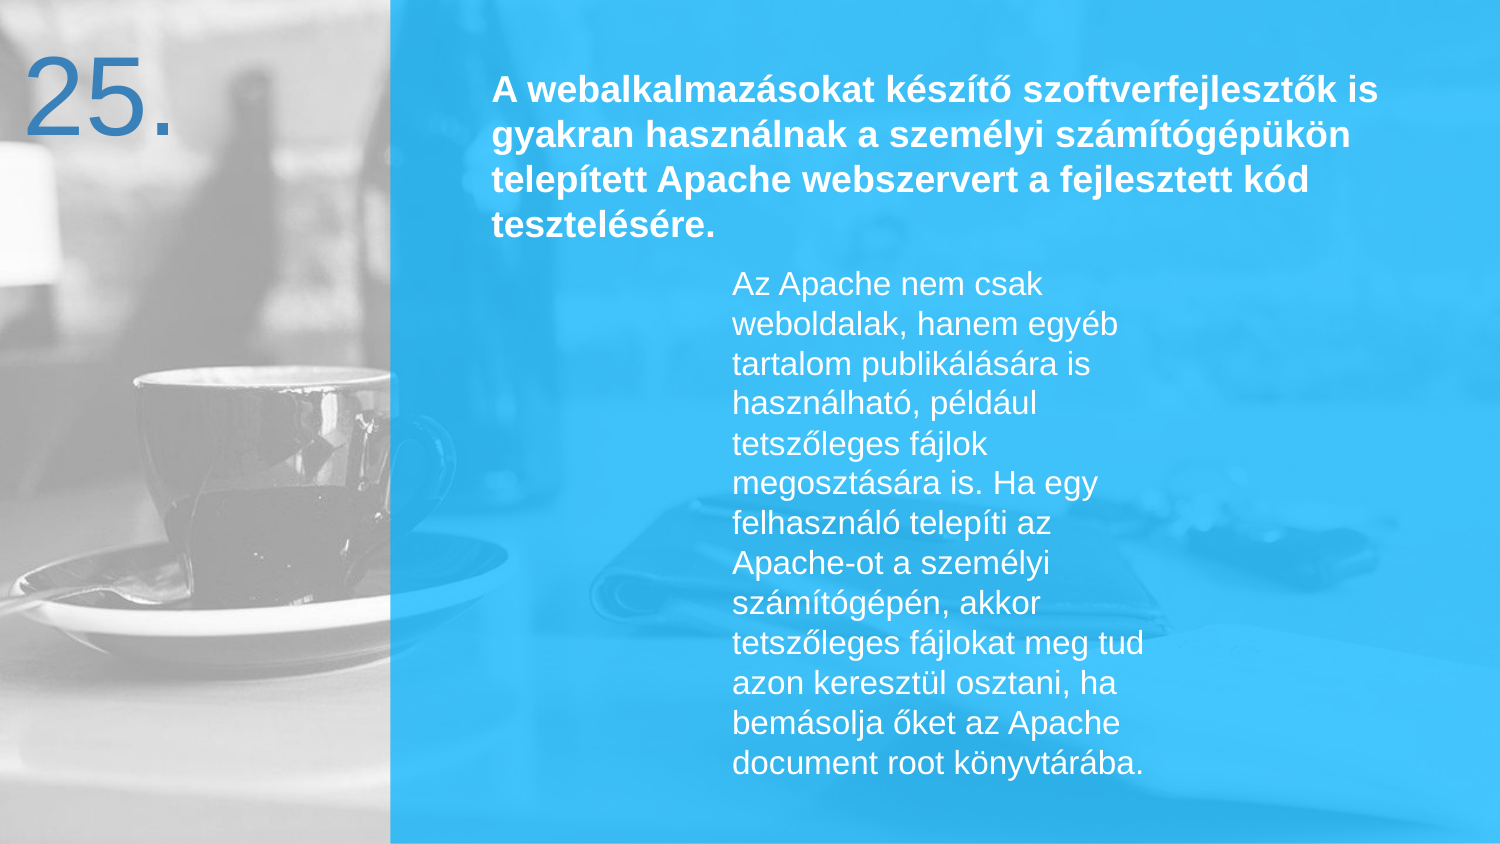

25.
# A webalkalmazásokat készítő szoftverfejlesztők is gyakran használnak a személyi számítógépükön telepített Apache webszervert a fejlesztett kód tesztelésére.
Az Apache nem csak weboldalak, hanem egyéb tartalom publikálására is használható, például tetszőleges fájlok megosztására is. Ha egy felhasználó telepíti az Apache-ot a személyi számítógépén, akkor tetszőleges fájlokat meg tud azon keresztül osztani, ha bemásolja őket az Apache document root könyvtárába.